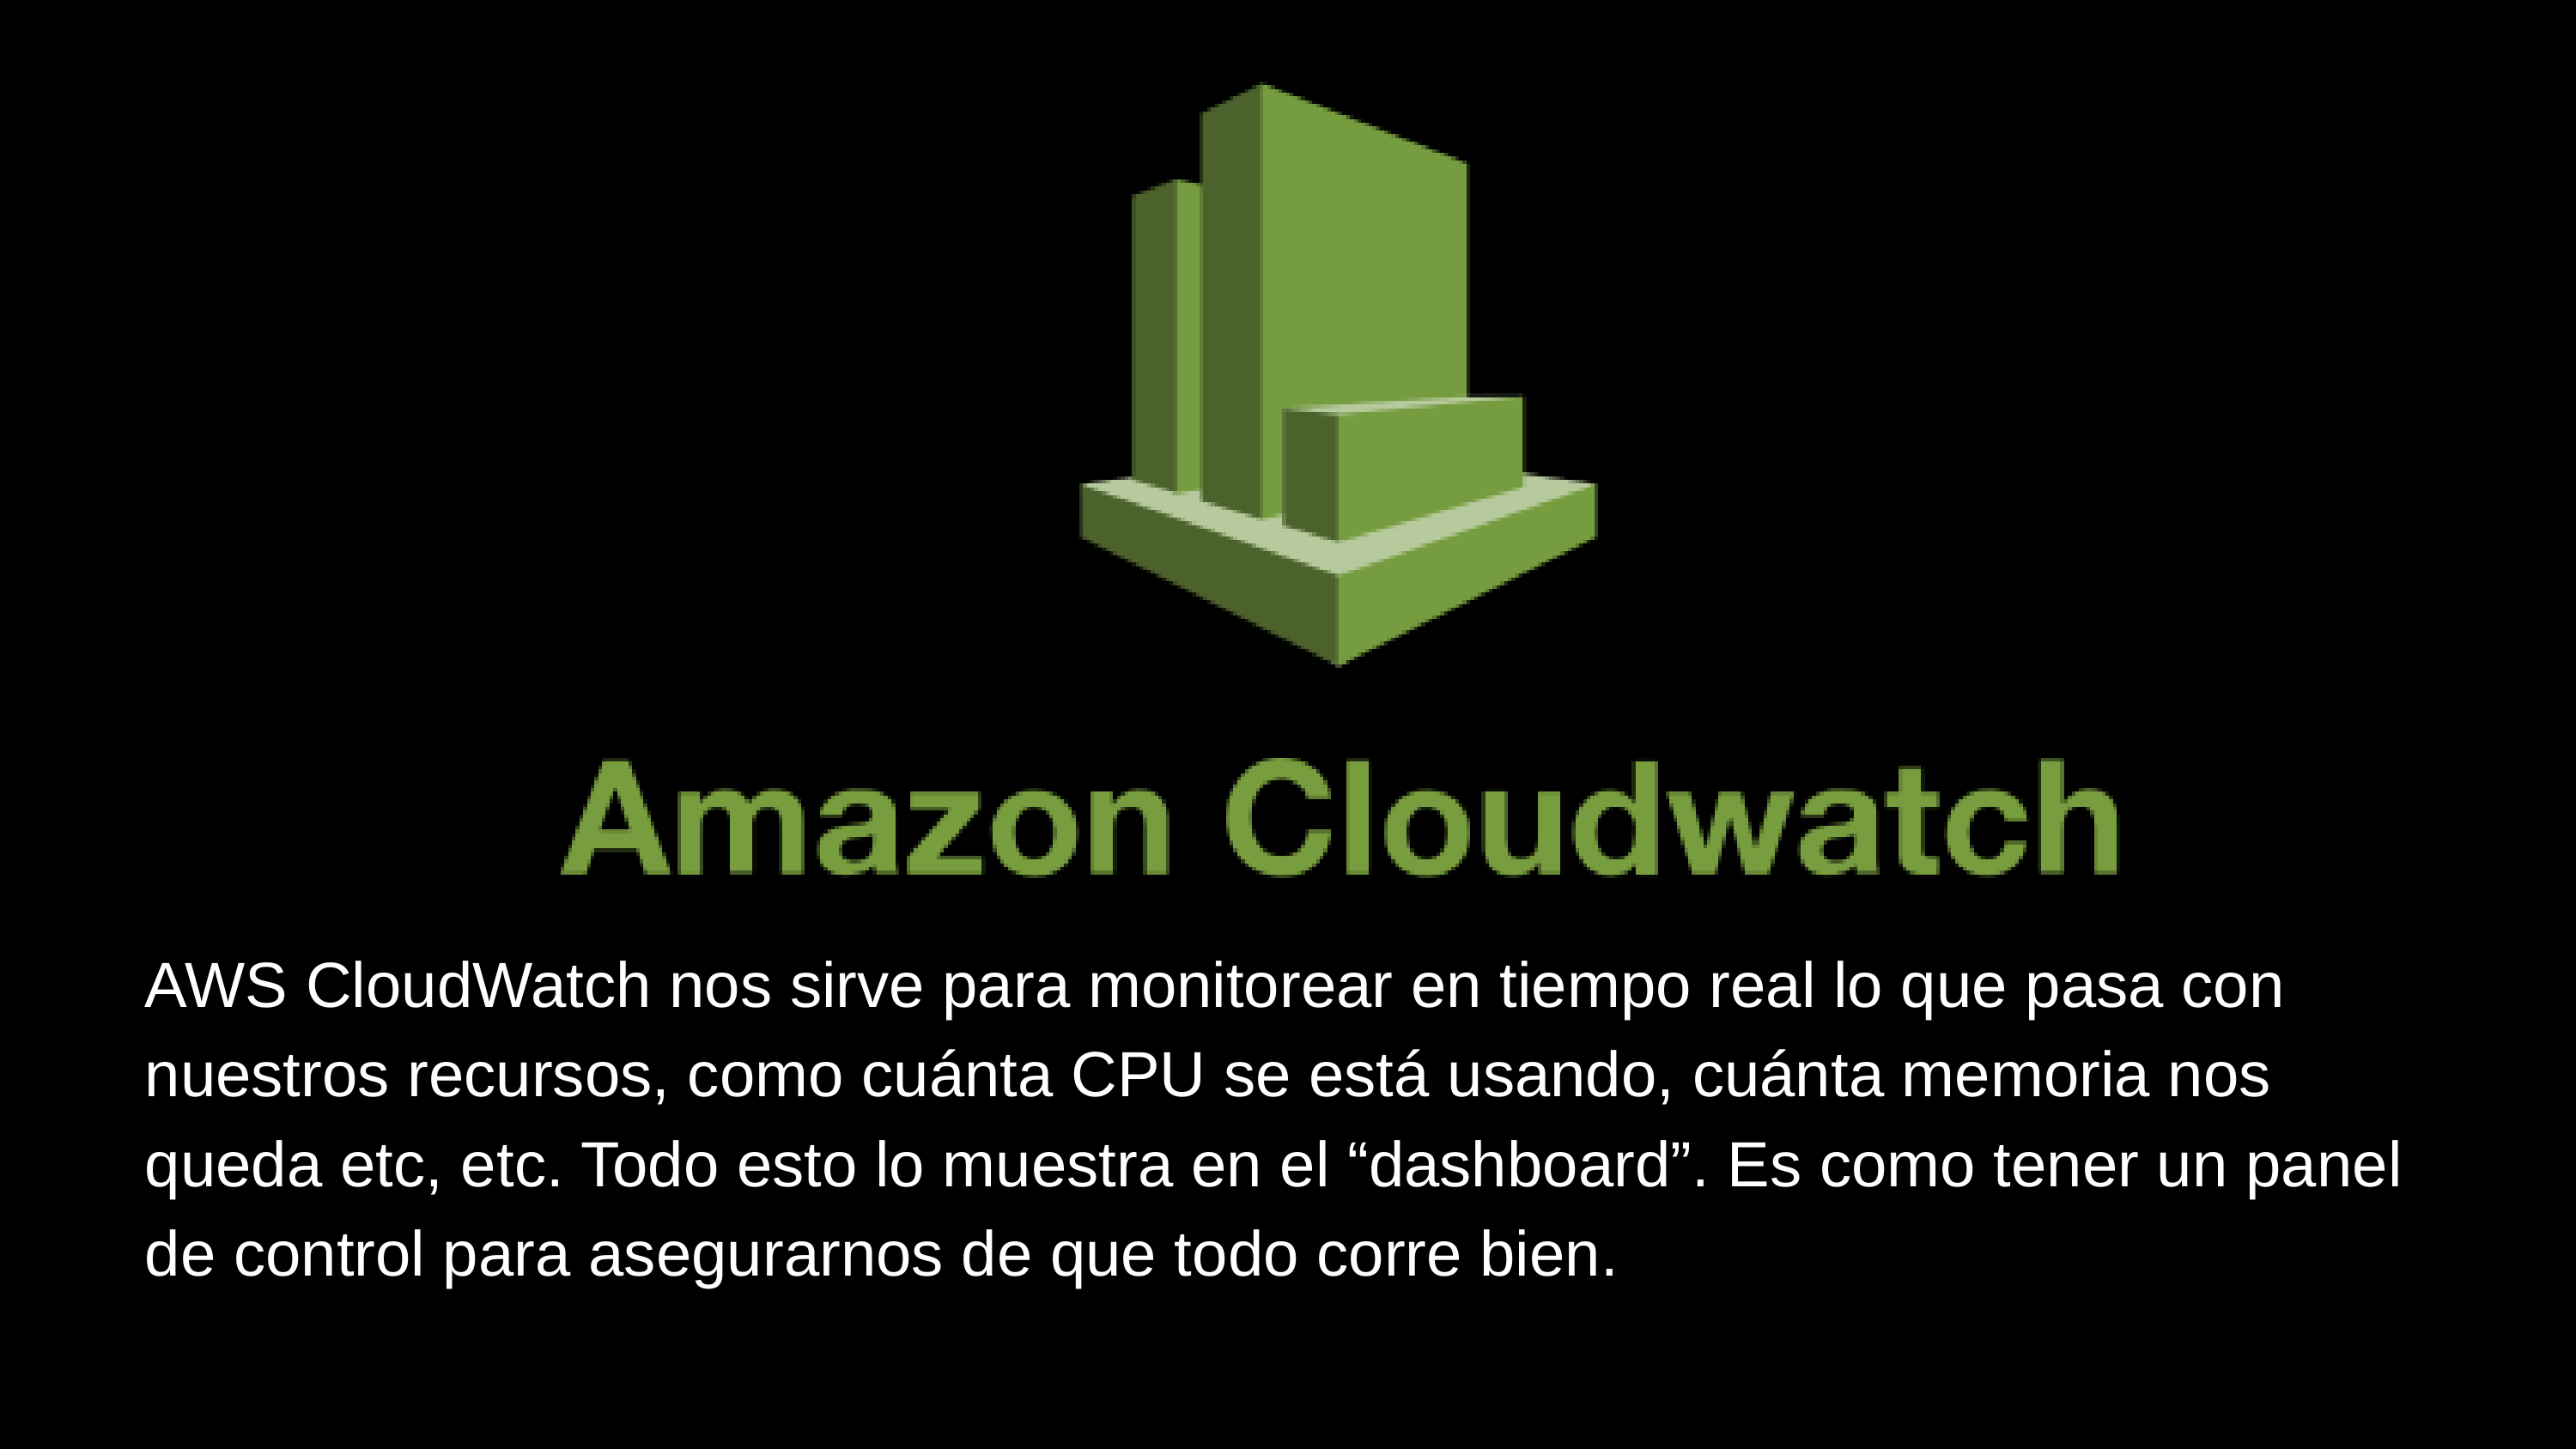

AWS CloudWatch nos sirve para monitorear en tiempo real lo que pasa con nuestros recursos, como cuánta CPU se está usando, cuánta memoria nos queda etc, etc. Todo esto lo muestra en el “dashboard”. Es como tener un panel de control para asegurarnos de que todo corre bien.